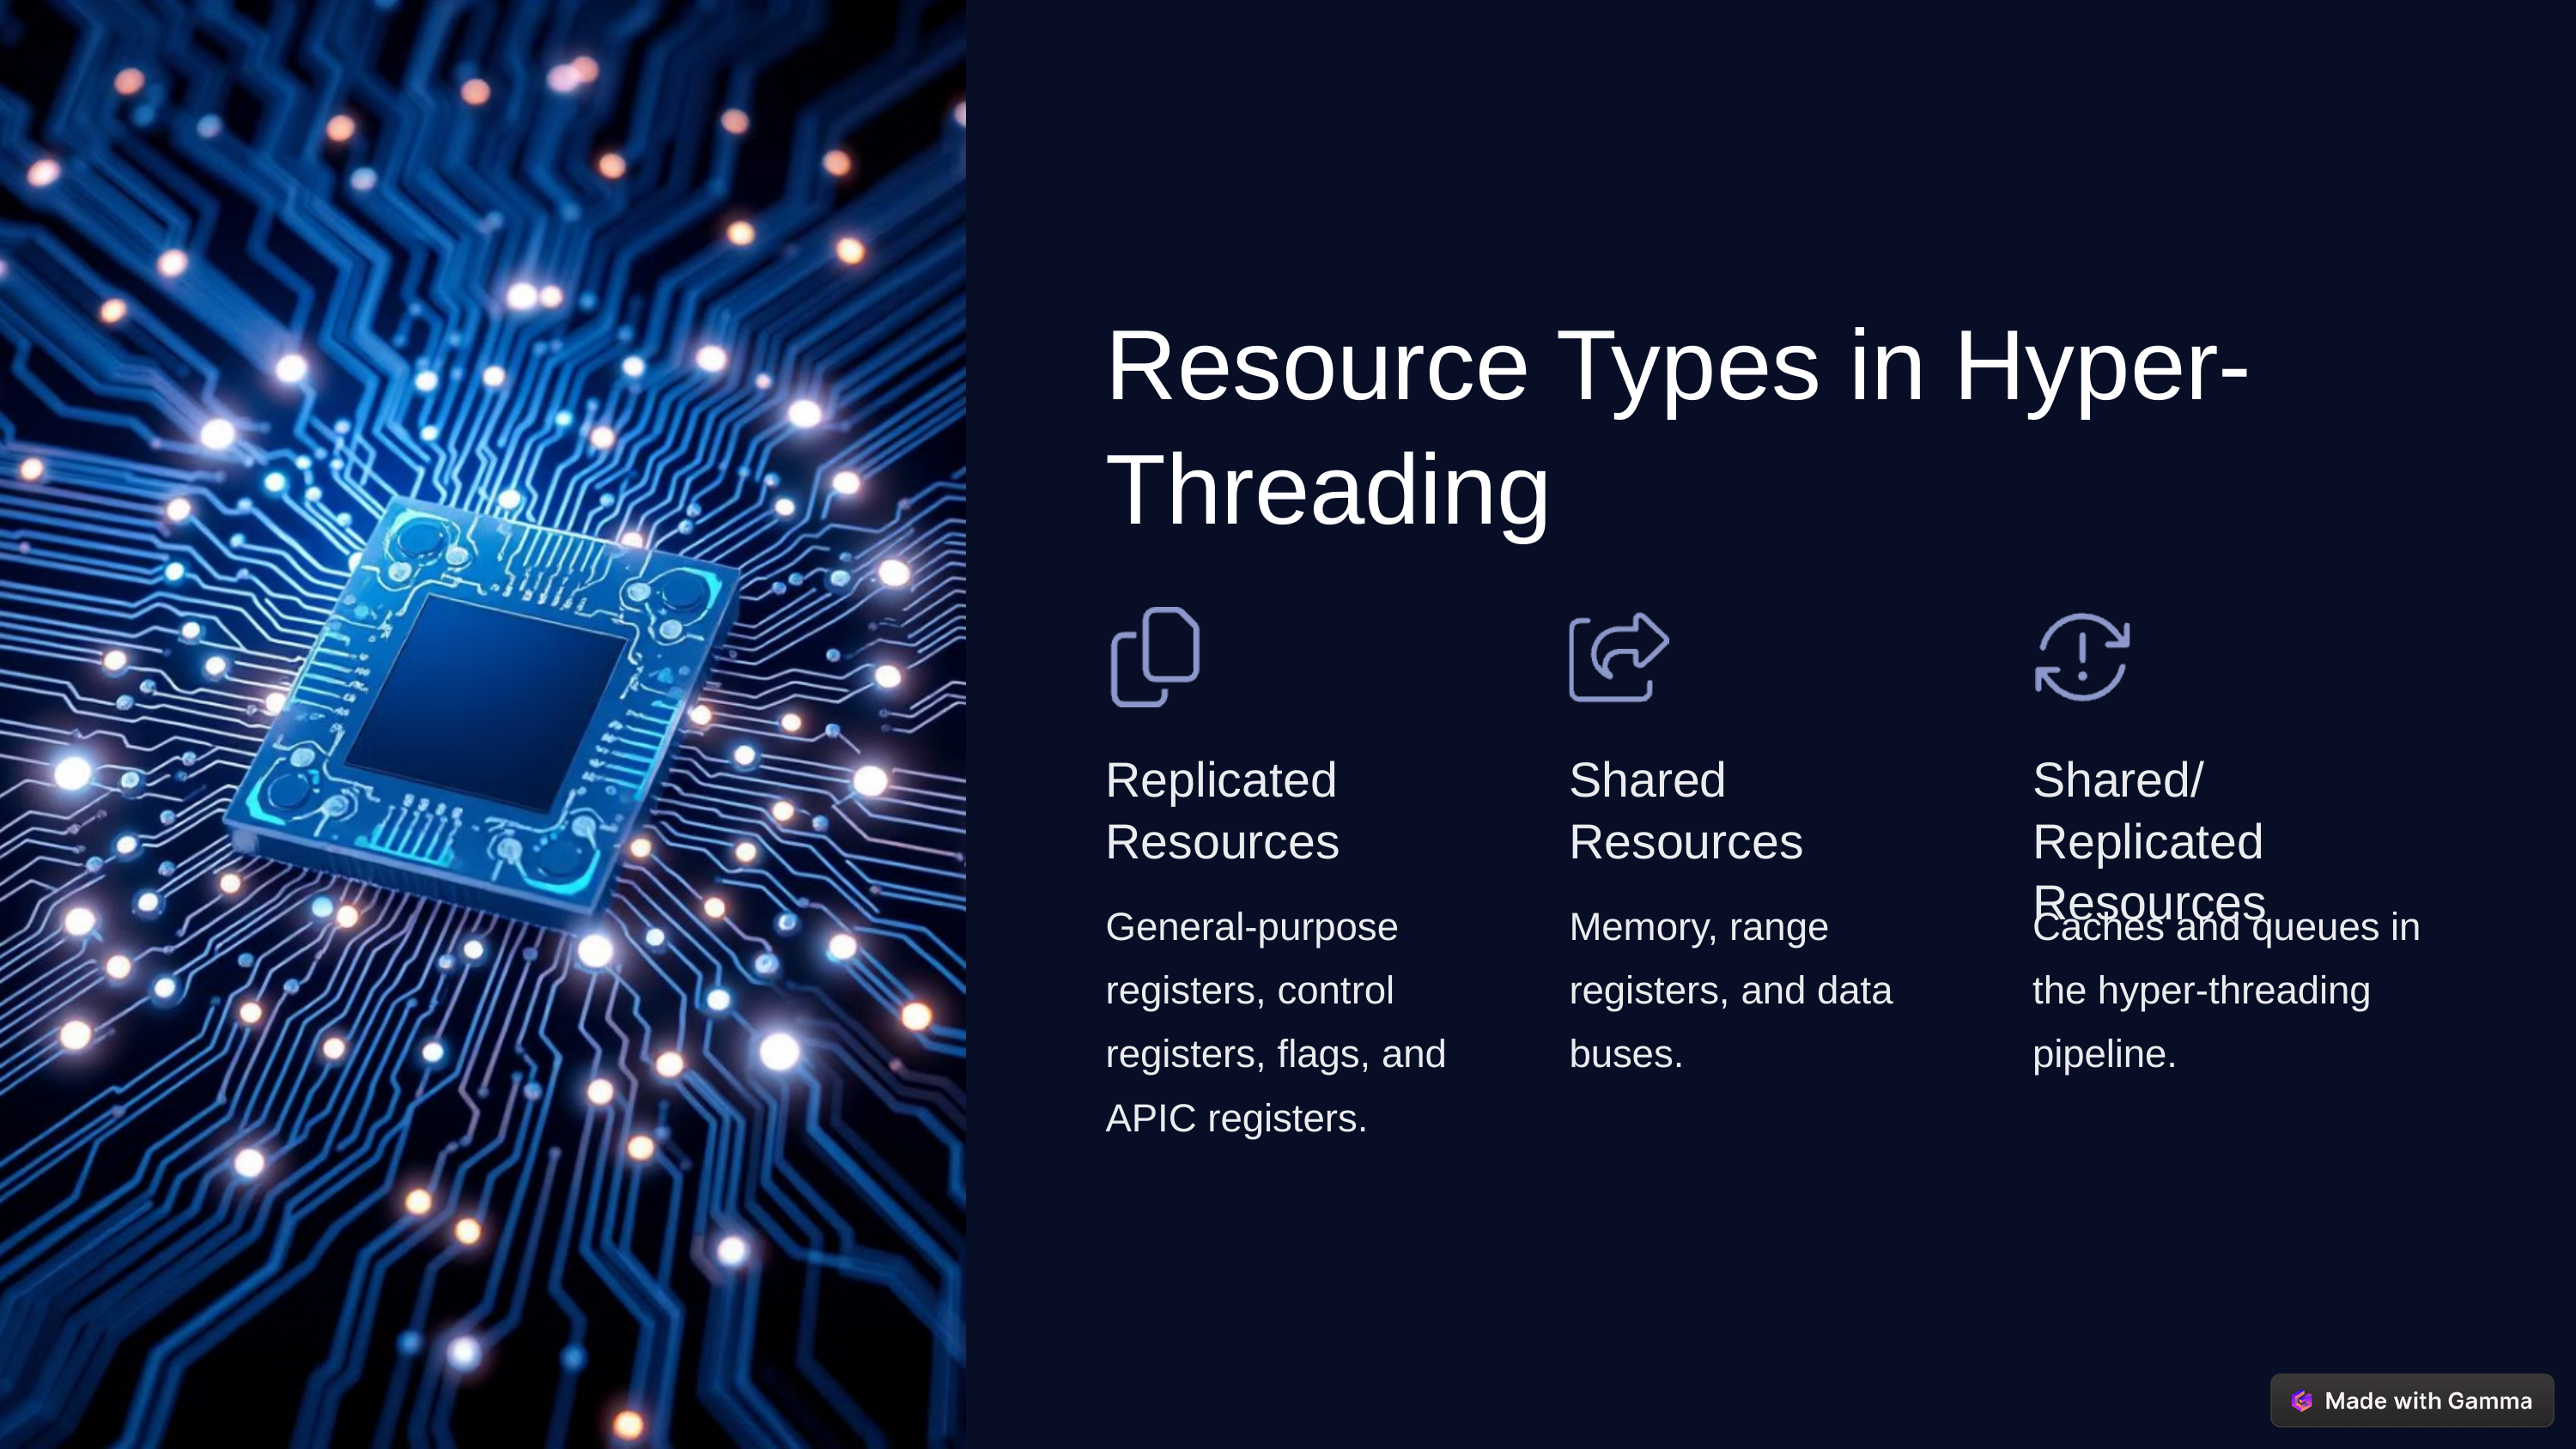

Resource Types in Hyper-Threading

Replicated Resources

Shared Resources

Shared/Replicated Resources

General-purpose registers, control registers, flags, and APIC registers.

Memory, range registers, and data buses.

Caches and queues in the hyper-threading pipeline.